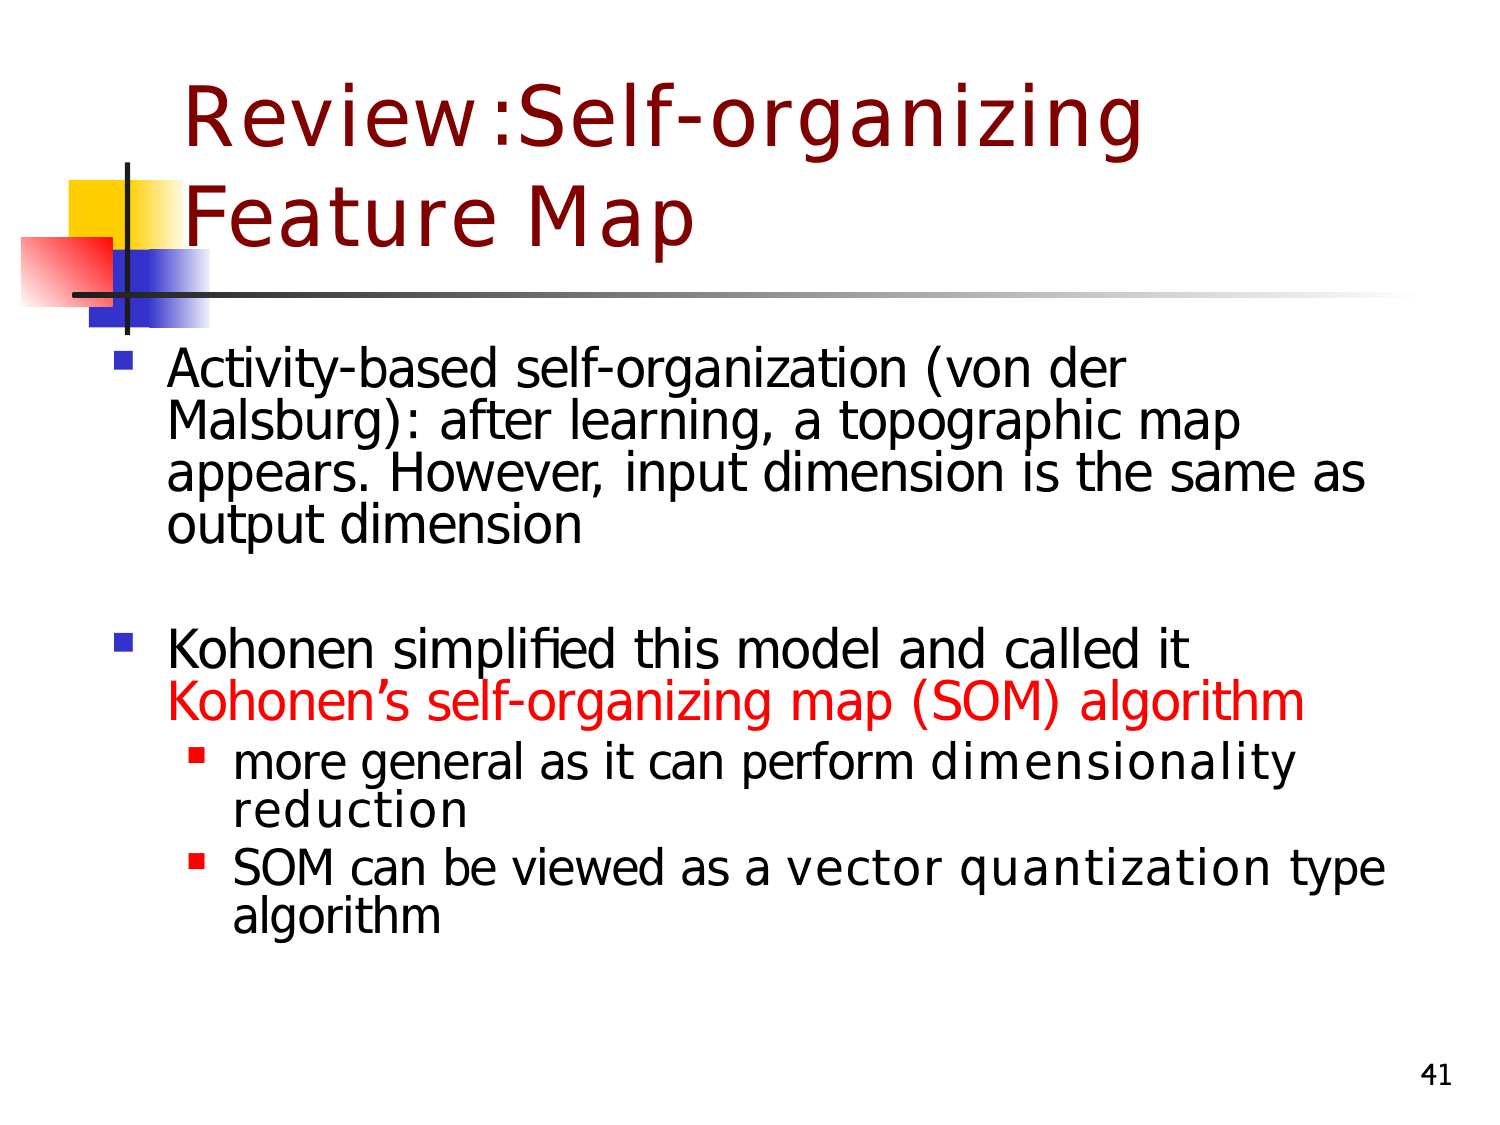

# Review:Self-organizing Feature Map
Activity-based self-organization (von der Malsburg): after learning, a topographic map appears. However, input dimension is the same as output dimension

Kohonen simplified this model and called it Kohonen’s self-organizing map (SOM) algorithm
more general as it can perform dimensionality reduction
SOM can be viewed as a vector quantization type algorithm

41